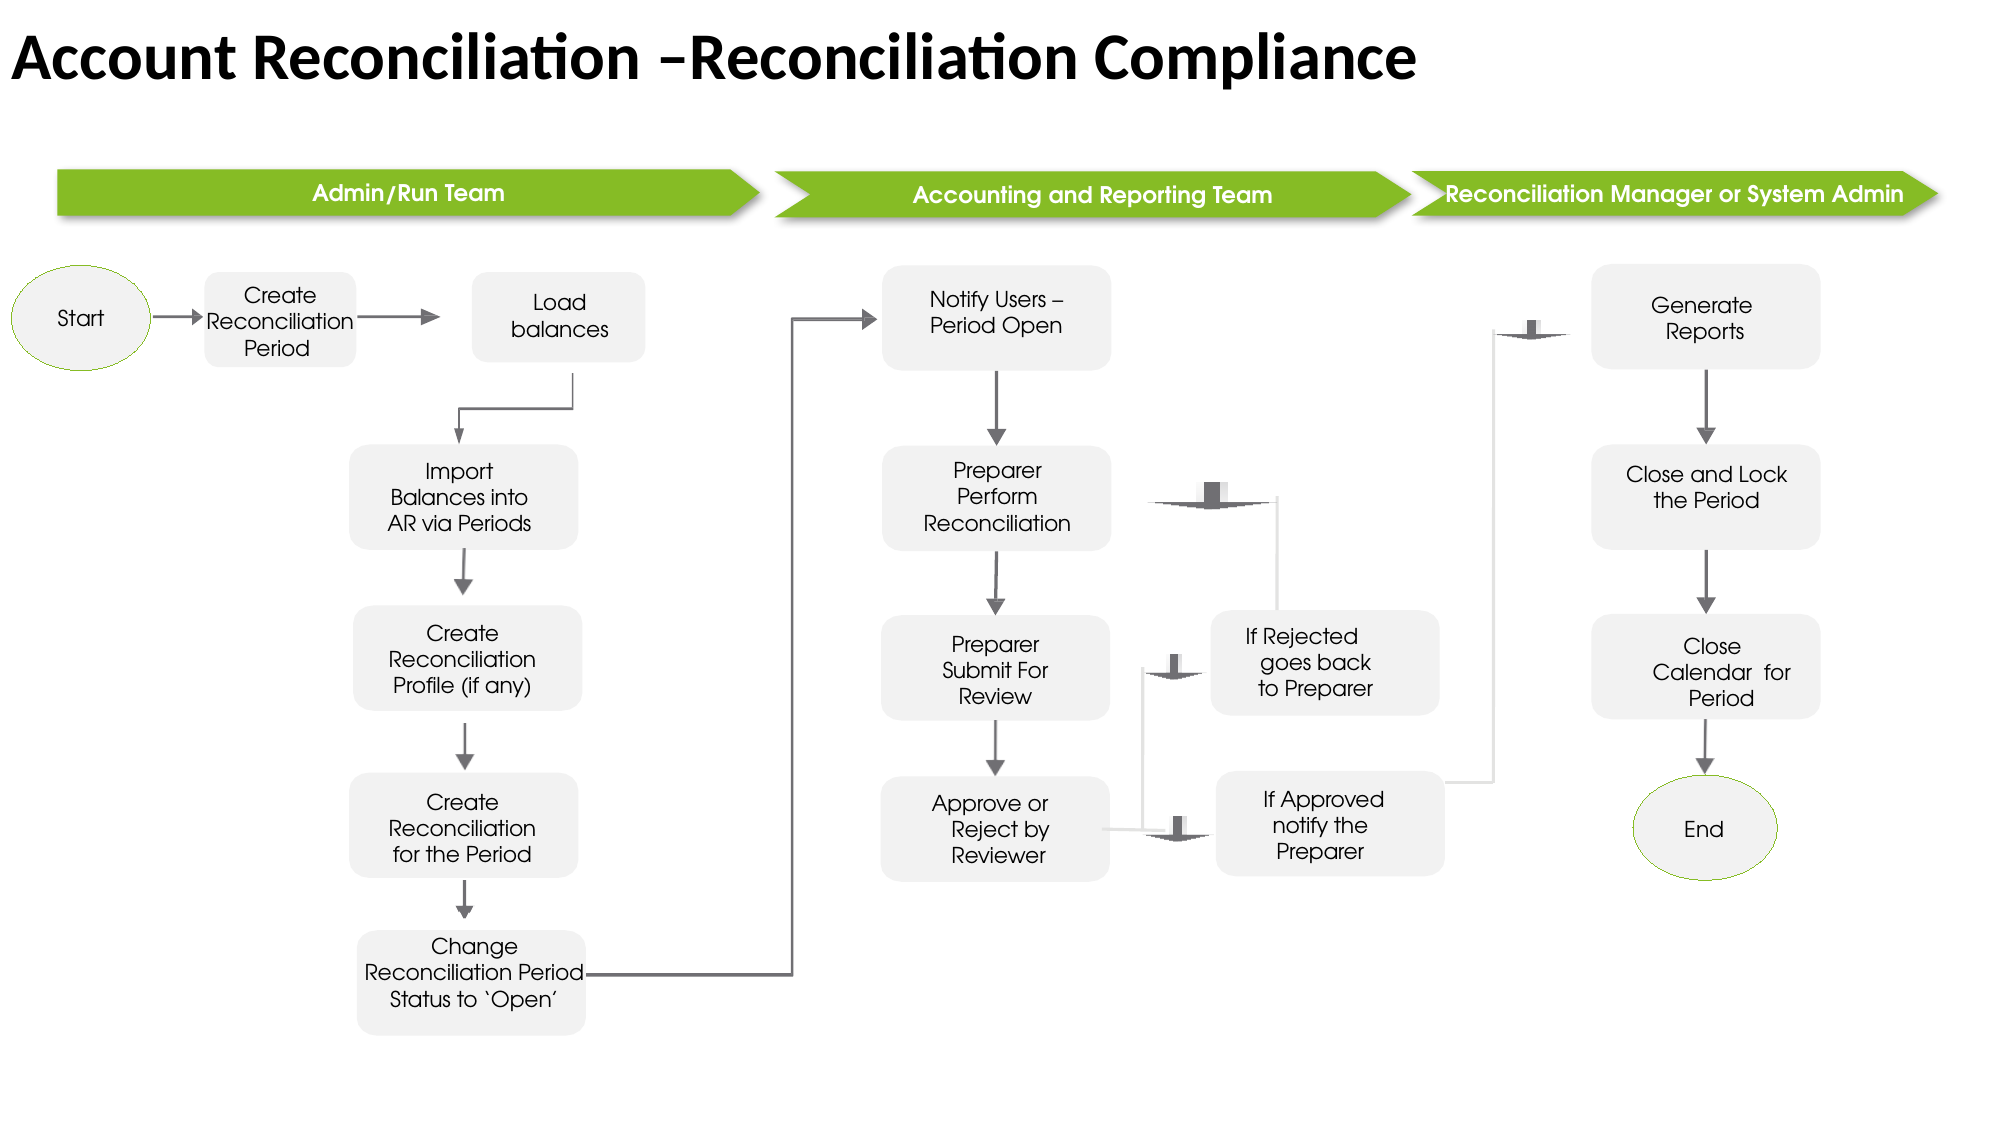

# Account Reconciliation –Reconciliation Compliance
Admin/Run Team
Accounting and Reporting Team
Reconciliation Manager or System Admin

Notify Users – Period Open
Generate Reports

Start

Preparer Perform Reconciliation
Import Balances into AR via Periods
Close and Lock the Period

Create Reconciliation Profile (if any)
If Rejected goes back to Preparer
Preparer Submit For Review
Close Calendar  for Period

Create Reconciliation for the Period
Approve or Reject by Reviewer
End

Create Reconciliation Period
Load balances

If Approved notify the Preparer

Change Reconciliation Period Status to ‘Open’